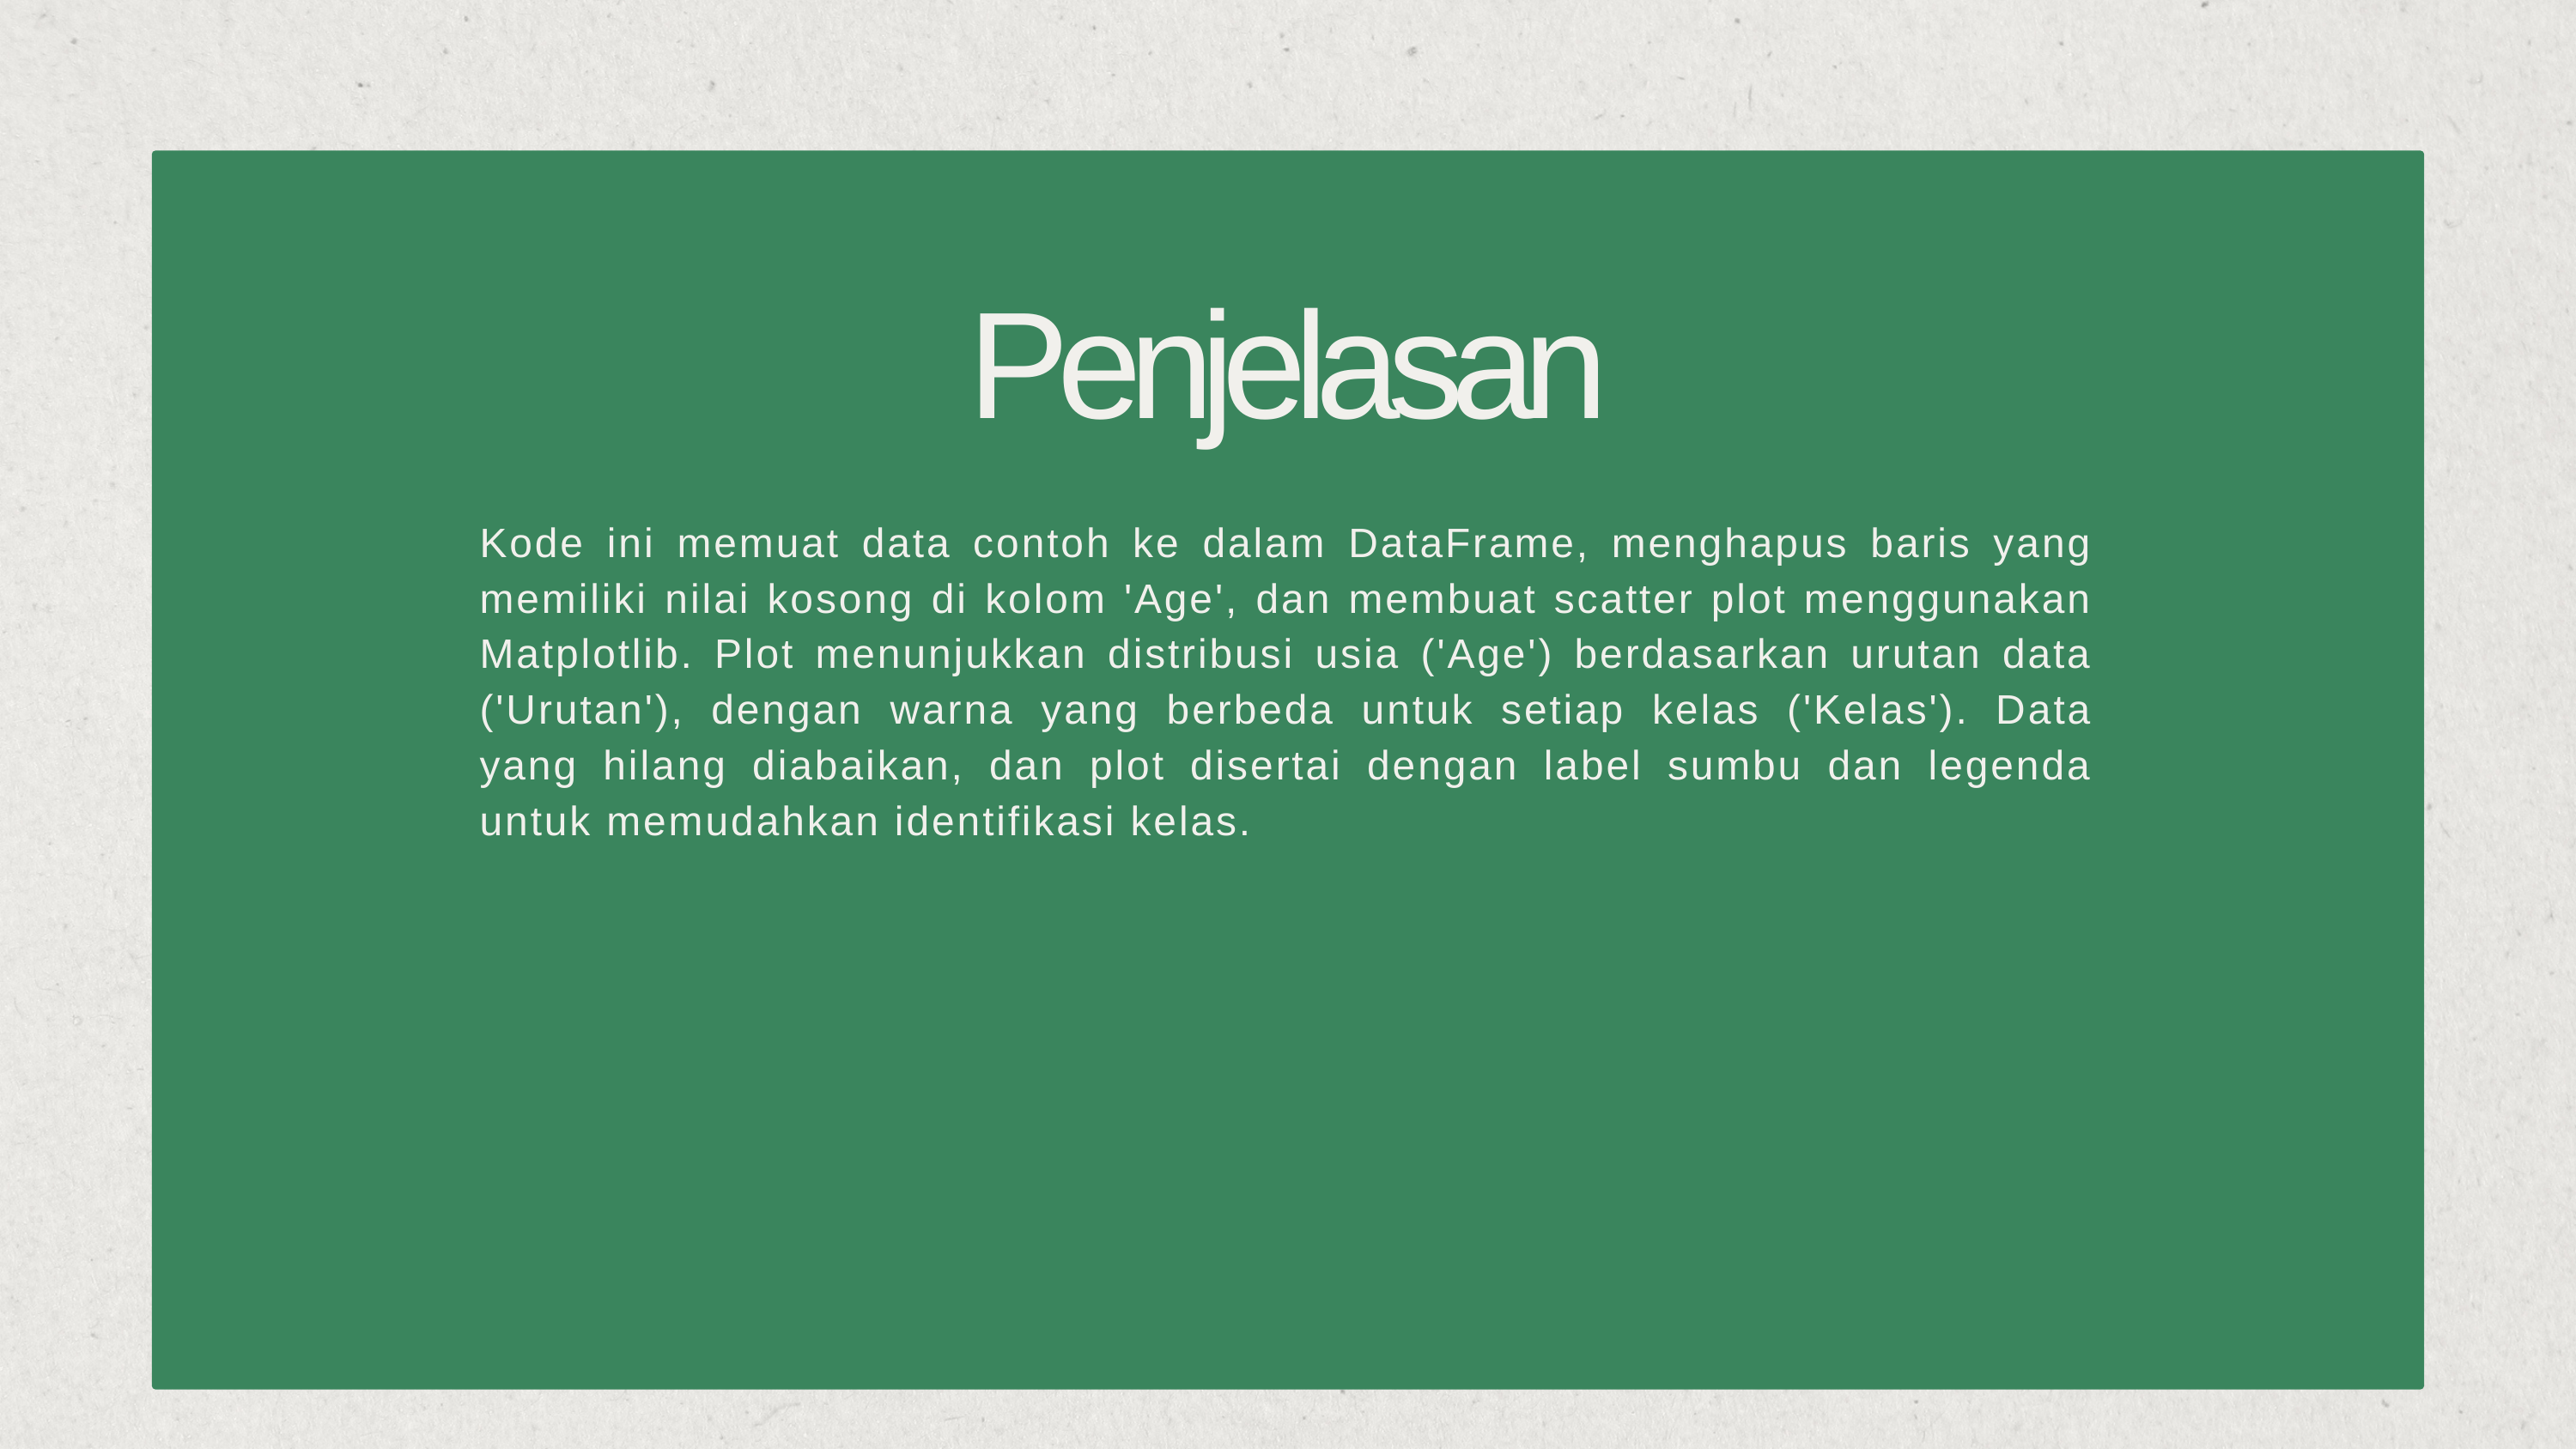

Penjelasan
Kode ini memuat data contoh ke dalam DataFrame, menghapus baris yang memiliki nilai kosong di kolom 'Age', dan membuat scatter plot menggunakan Matplotlib. Plot menunjukkan distribusi usia ('Age') berdasarkan urutan data ('Urutan'), dengan warna yang berbeda untuk setiap kelas ('Kelas'). Data yang hilang diabaikan, dan plot disertai dengan label sumbu dan legenda untuk memudahkan identifikasi kelas.